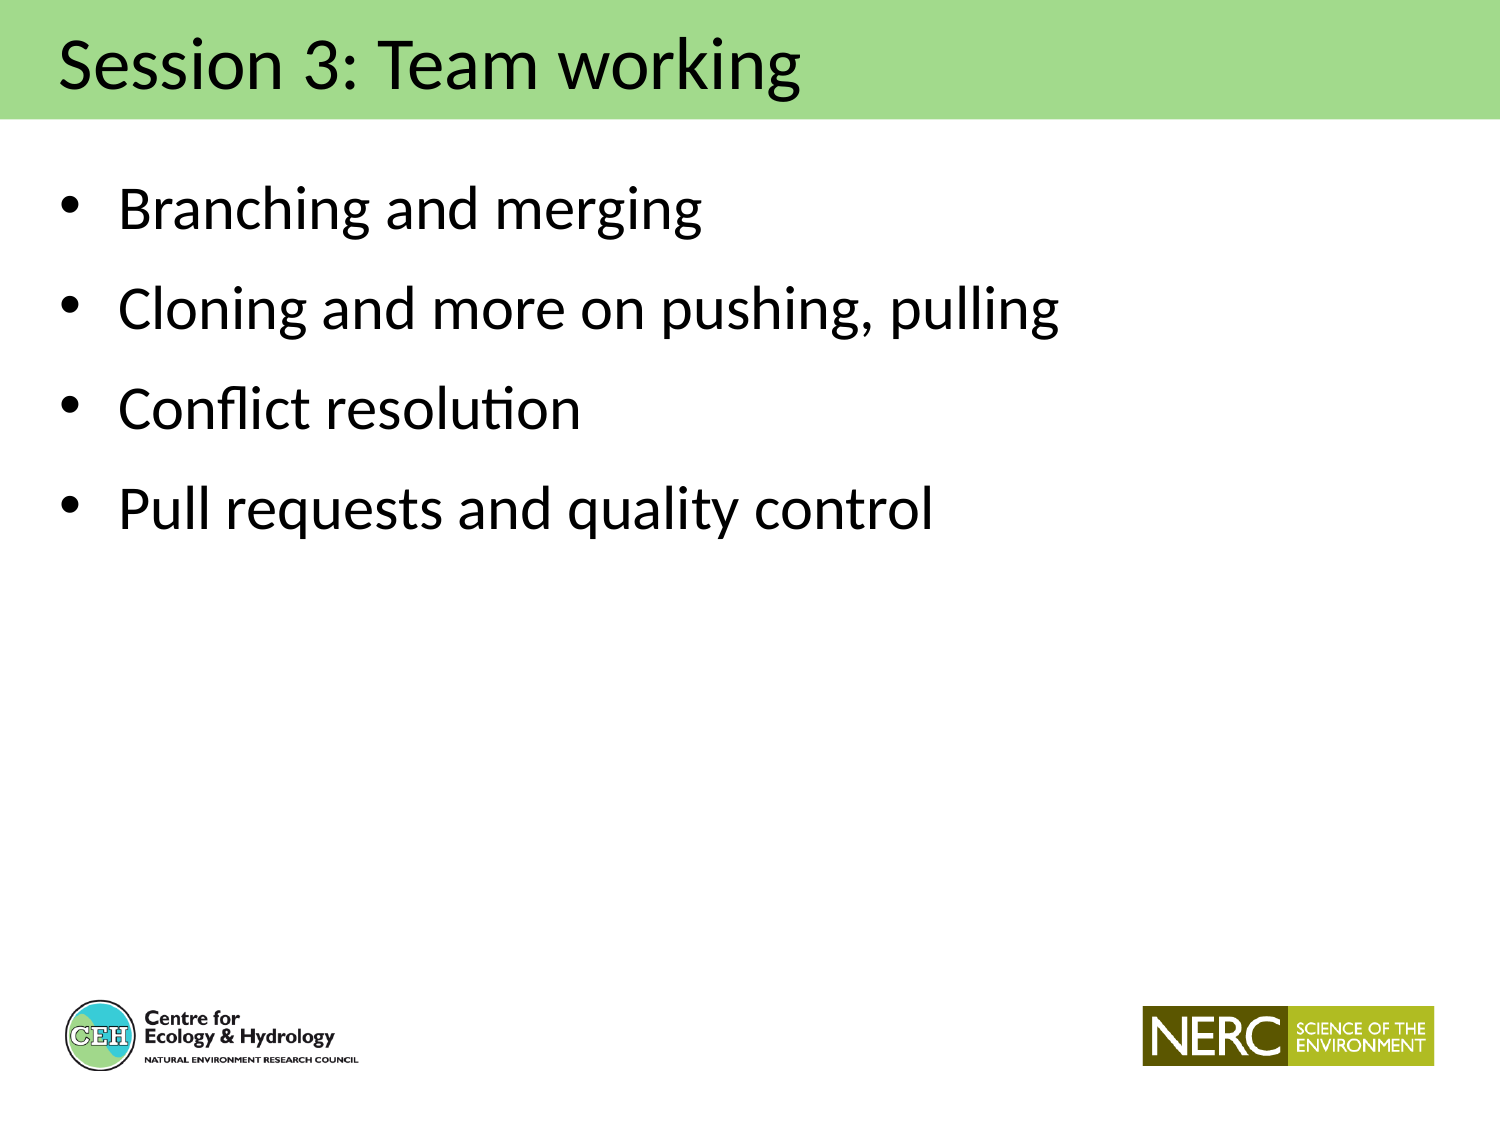

Session 3: Team working
Branching and merging
Cloning and more on pushing, pulling
Conflict resolution
Pull requests and quality control